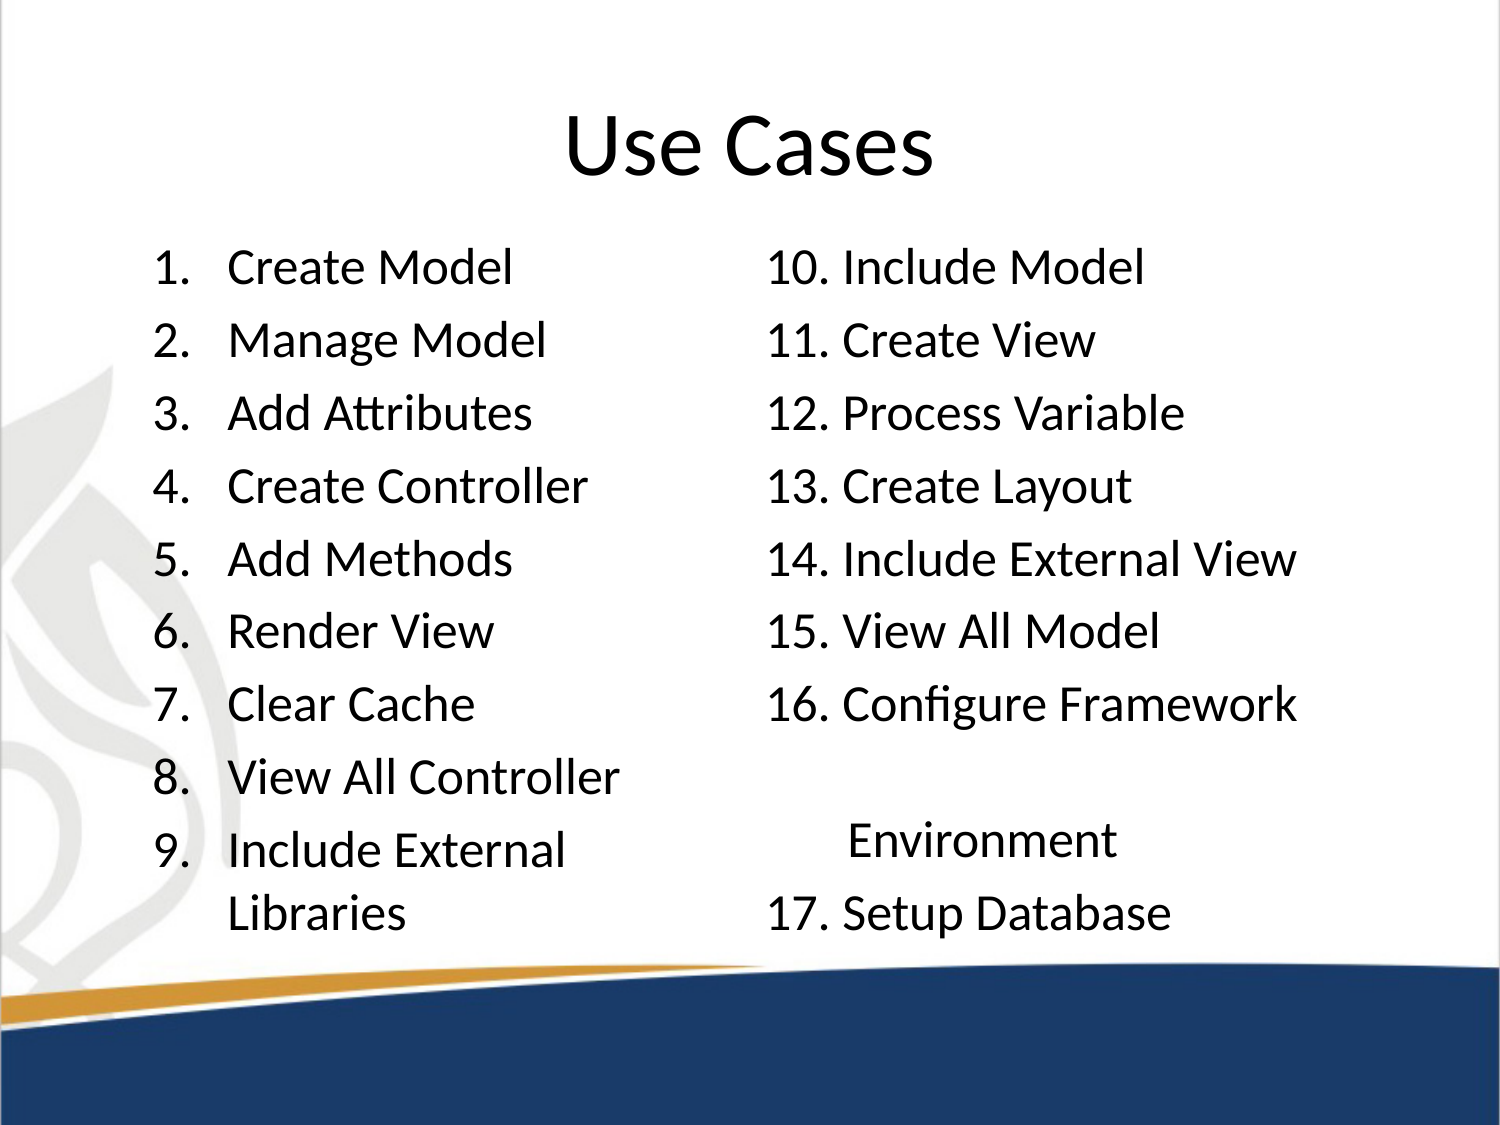

# Use Cases
Create Model
Manage Model
Add Attributes
Create Controller
Add Methods
Render View
Clear Cache
View All Controller
Include External Libraries
10. Include Model
11. Create View
12. Process Variable
13. Create Layout
14. Include External View
15. View All Model
16. Configure Framework
       Environment
17. Setup Database